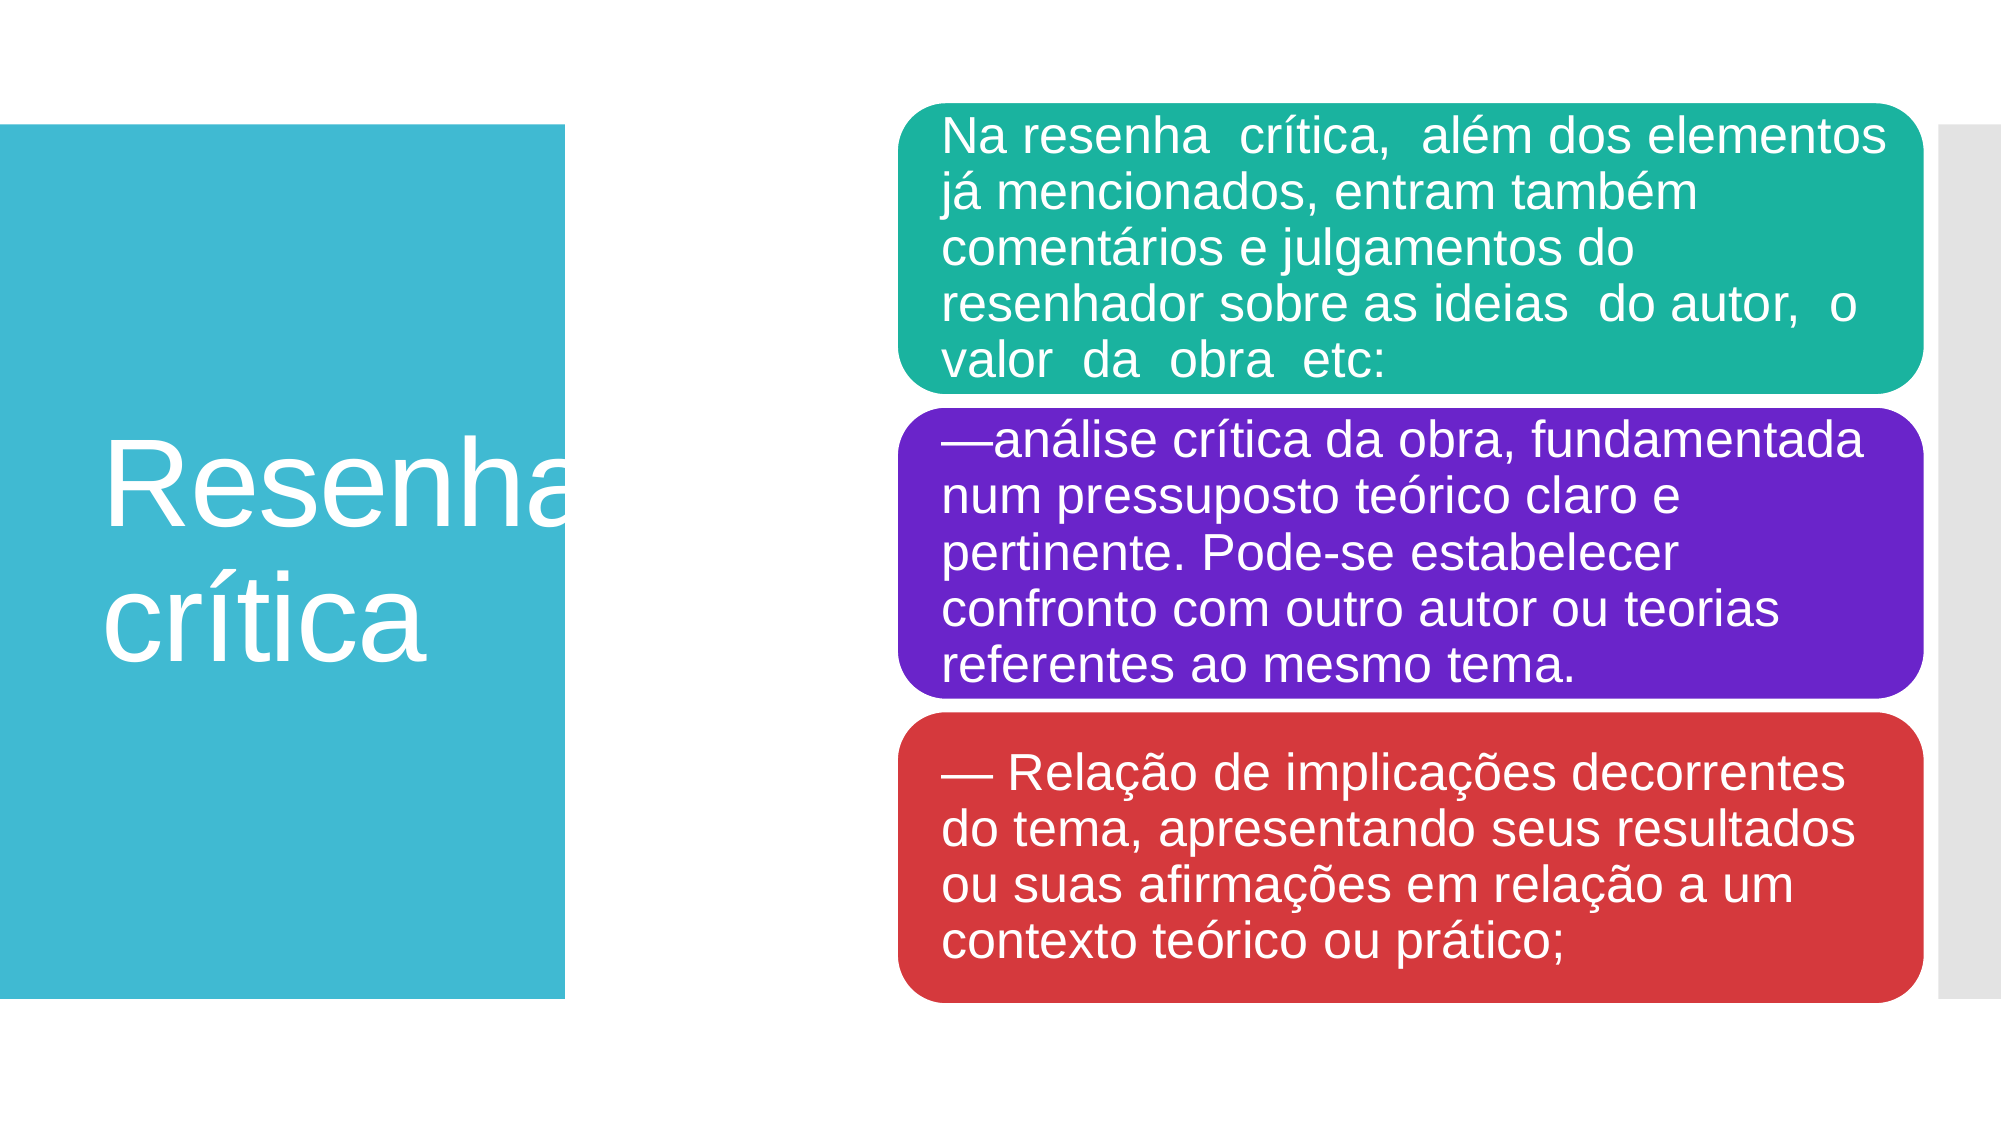

# Resenha crítica
Na resenha  crítica,  além dos elementos já mencionados, entram também  comentários e julgamentos do resenhador sobre as ideias  do autor,  o valor  da  obra  etc:
—análise crítica da obra, fundamentada num pressuposto teórico claro e pertinente. Pode-se estabelecer confronto com outro autor ou teorias referentes ao mesmo tema.
— Relação de implicações decorrentes do tema, apresentando seus resultados ou suas afirmações em relação a um contexto teórico ou prático;